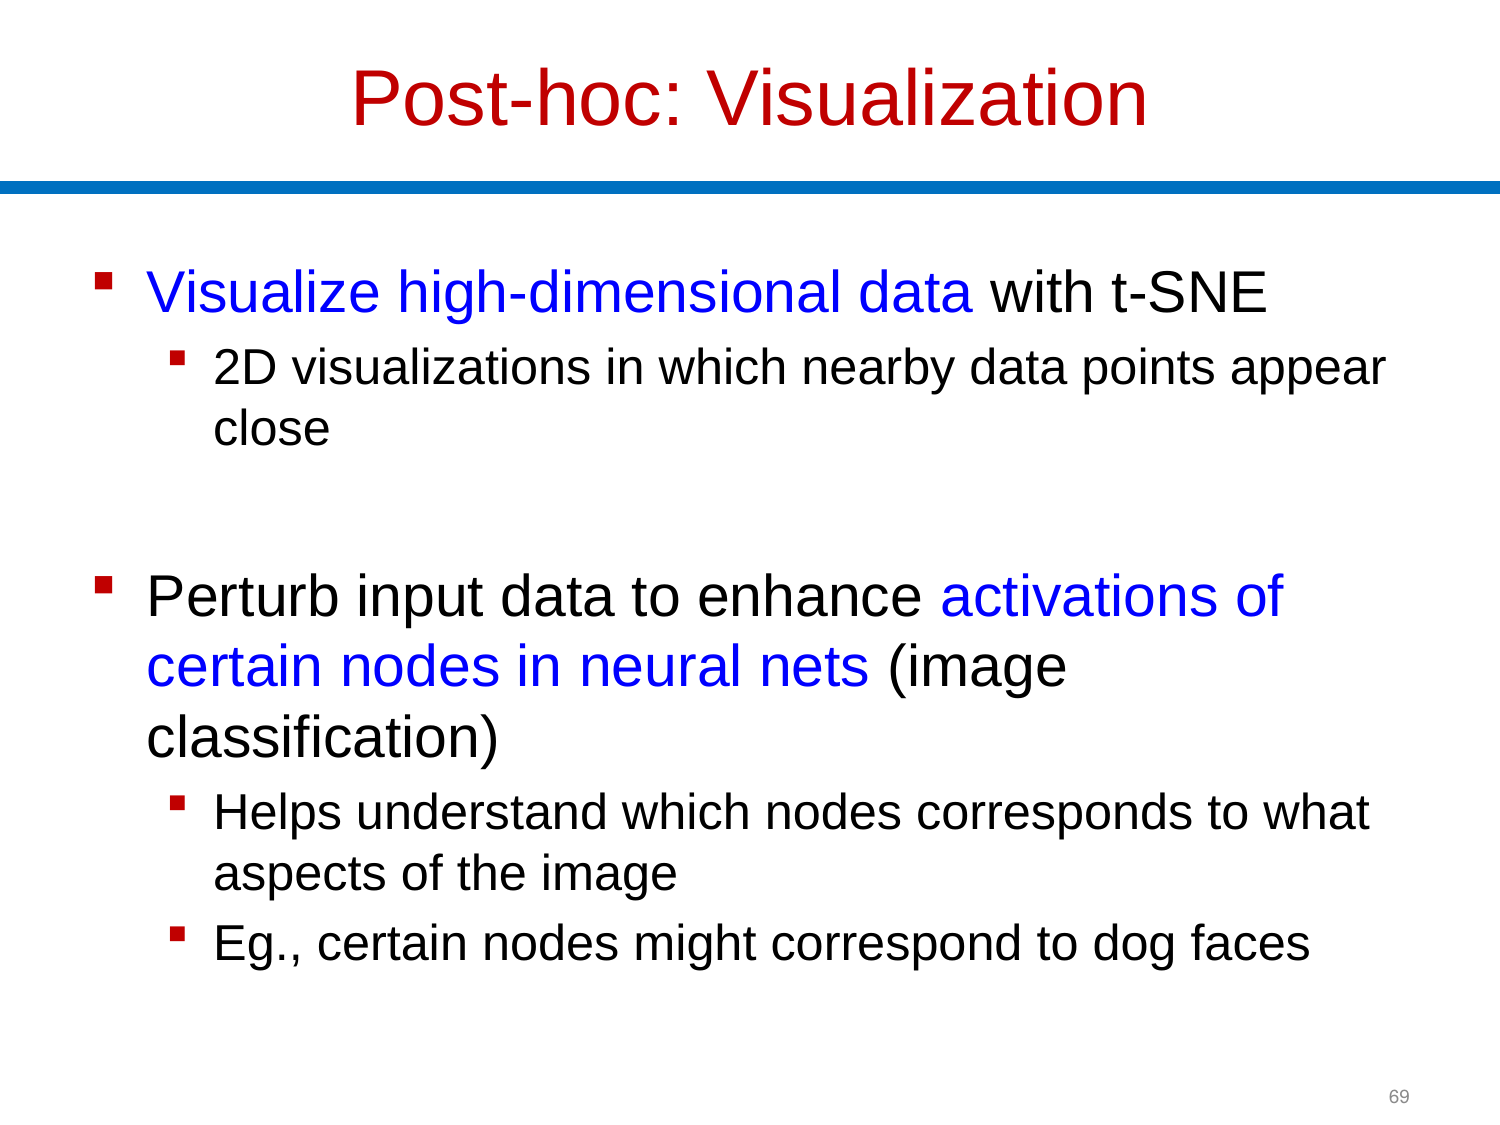

# Post-hoc: Visualization
Visualize high-dimensional data with t-SNE
2D visualizations in which nearby data points appear close

Perturb input data to enhance activations of certain nodes in neural nets (image classification)
Helps understand which nodes corresponds to what aspects of the image
Eg., certain nodes might correspond to dog faces

69